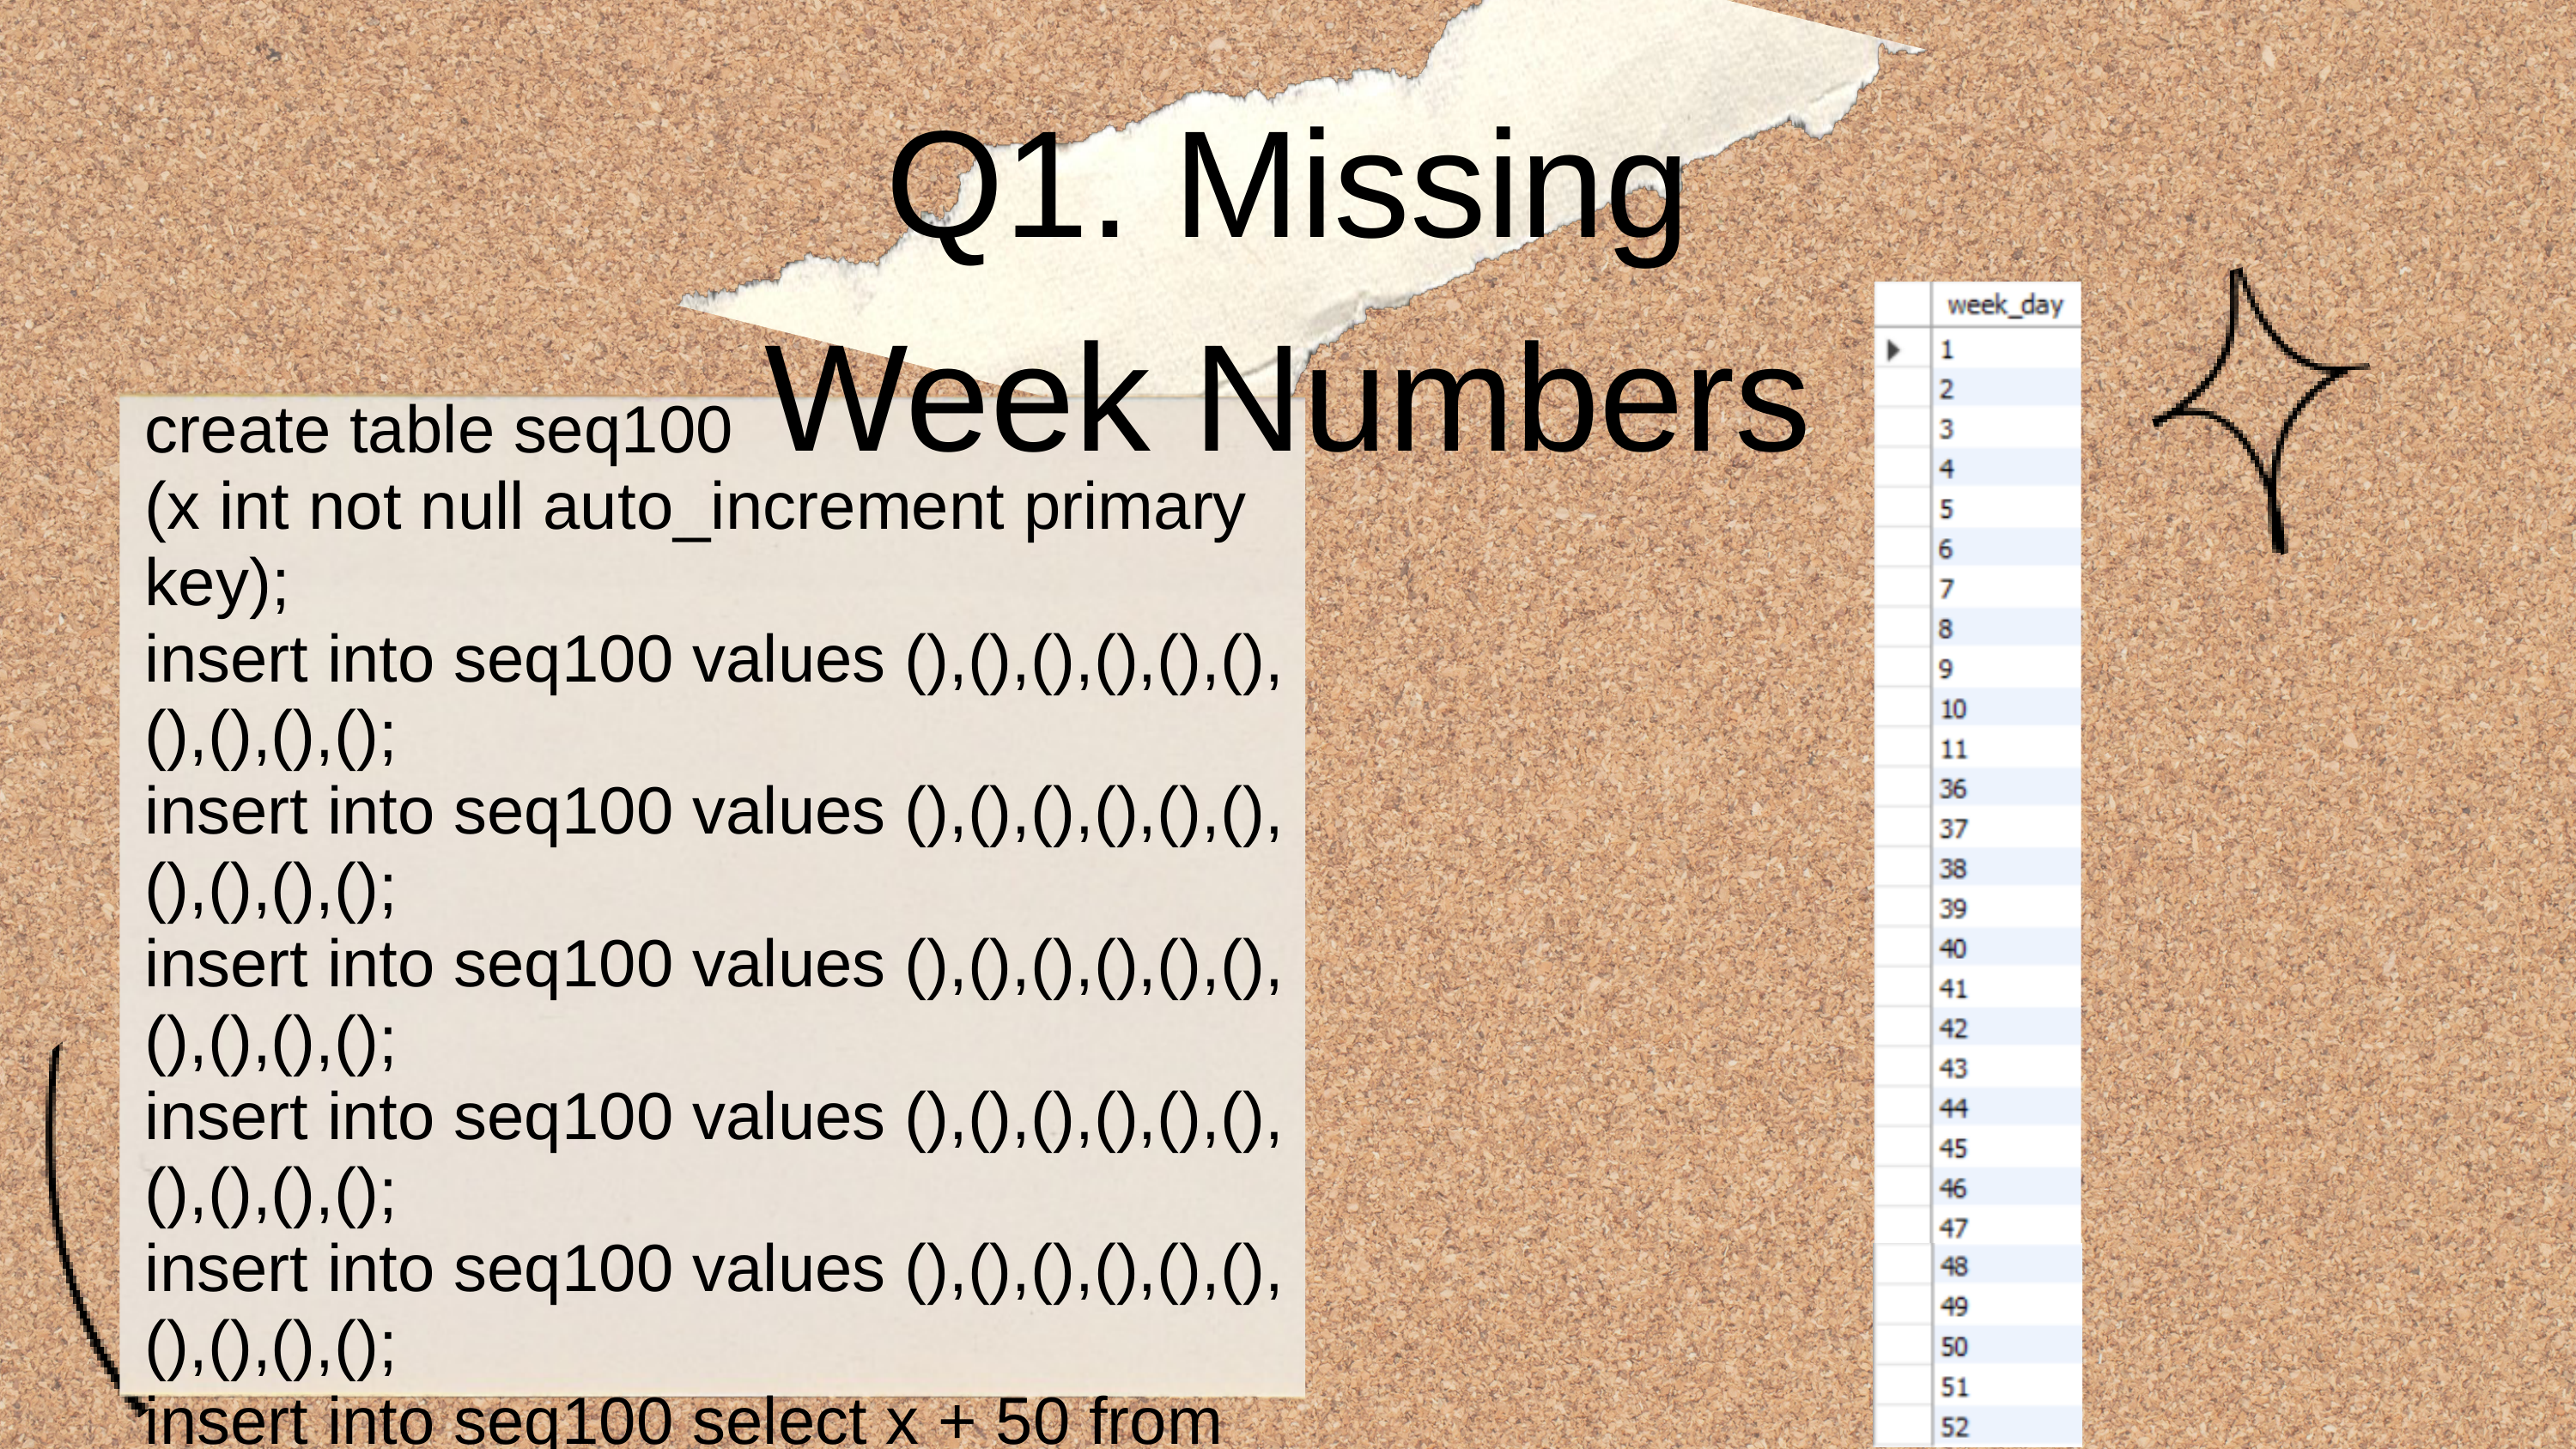

Q1. Missing Week Numbers

create table seq100
(x int not null auto_increment primary key);
insert into seq100 values (),(),(),(),(),(),(),(),(),();
insert into seq100 values (),(),(),(),(),(),(),(),(),();
insert into seq100 values (),(),(),(),(),(),(),(),(),();
insert into seq100 values (),(),(),(),(),(),(),(),(),();
insert into seq100 values (),(),(),(),(),(),(),(),(),();
insert into seq100 select x + 50 from seq100;
select * from seq100;
create table seq52 as (select x from seq100 limit 52);
select distinct x as week_day
from seq52 where x not in(
select distinct week_number from clean_weekly_sales);